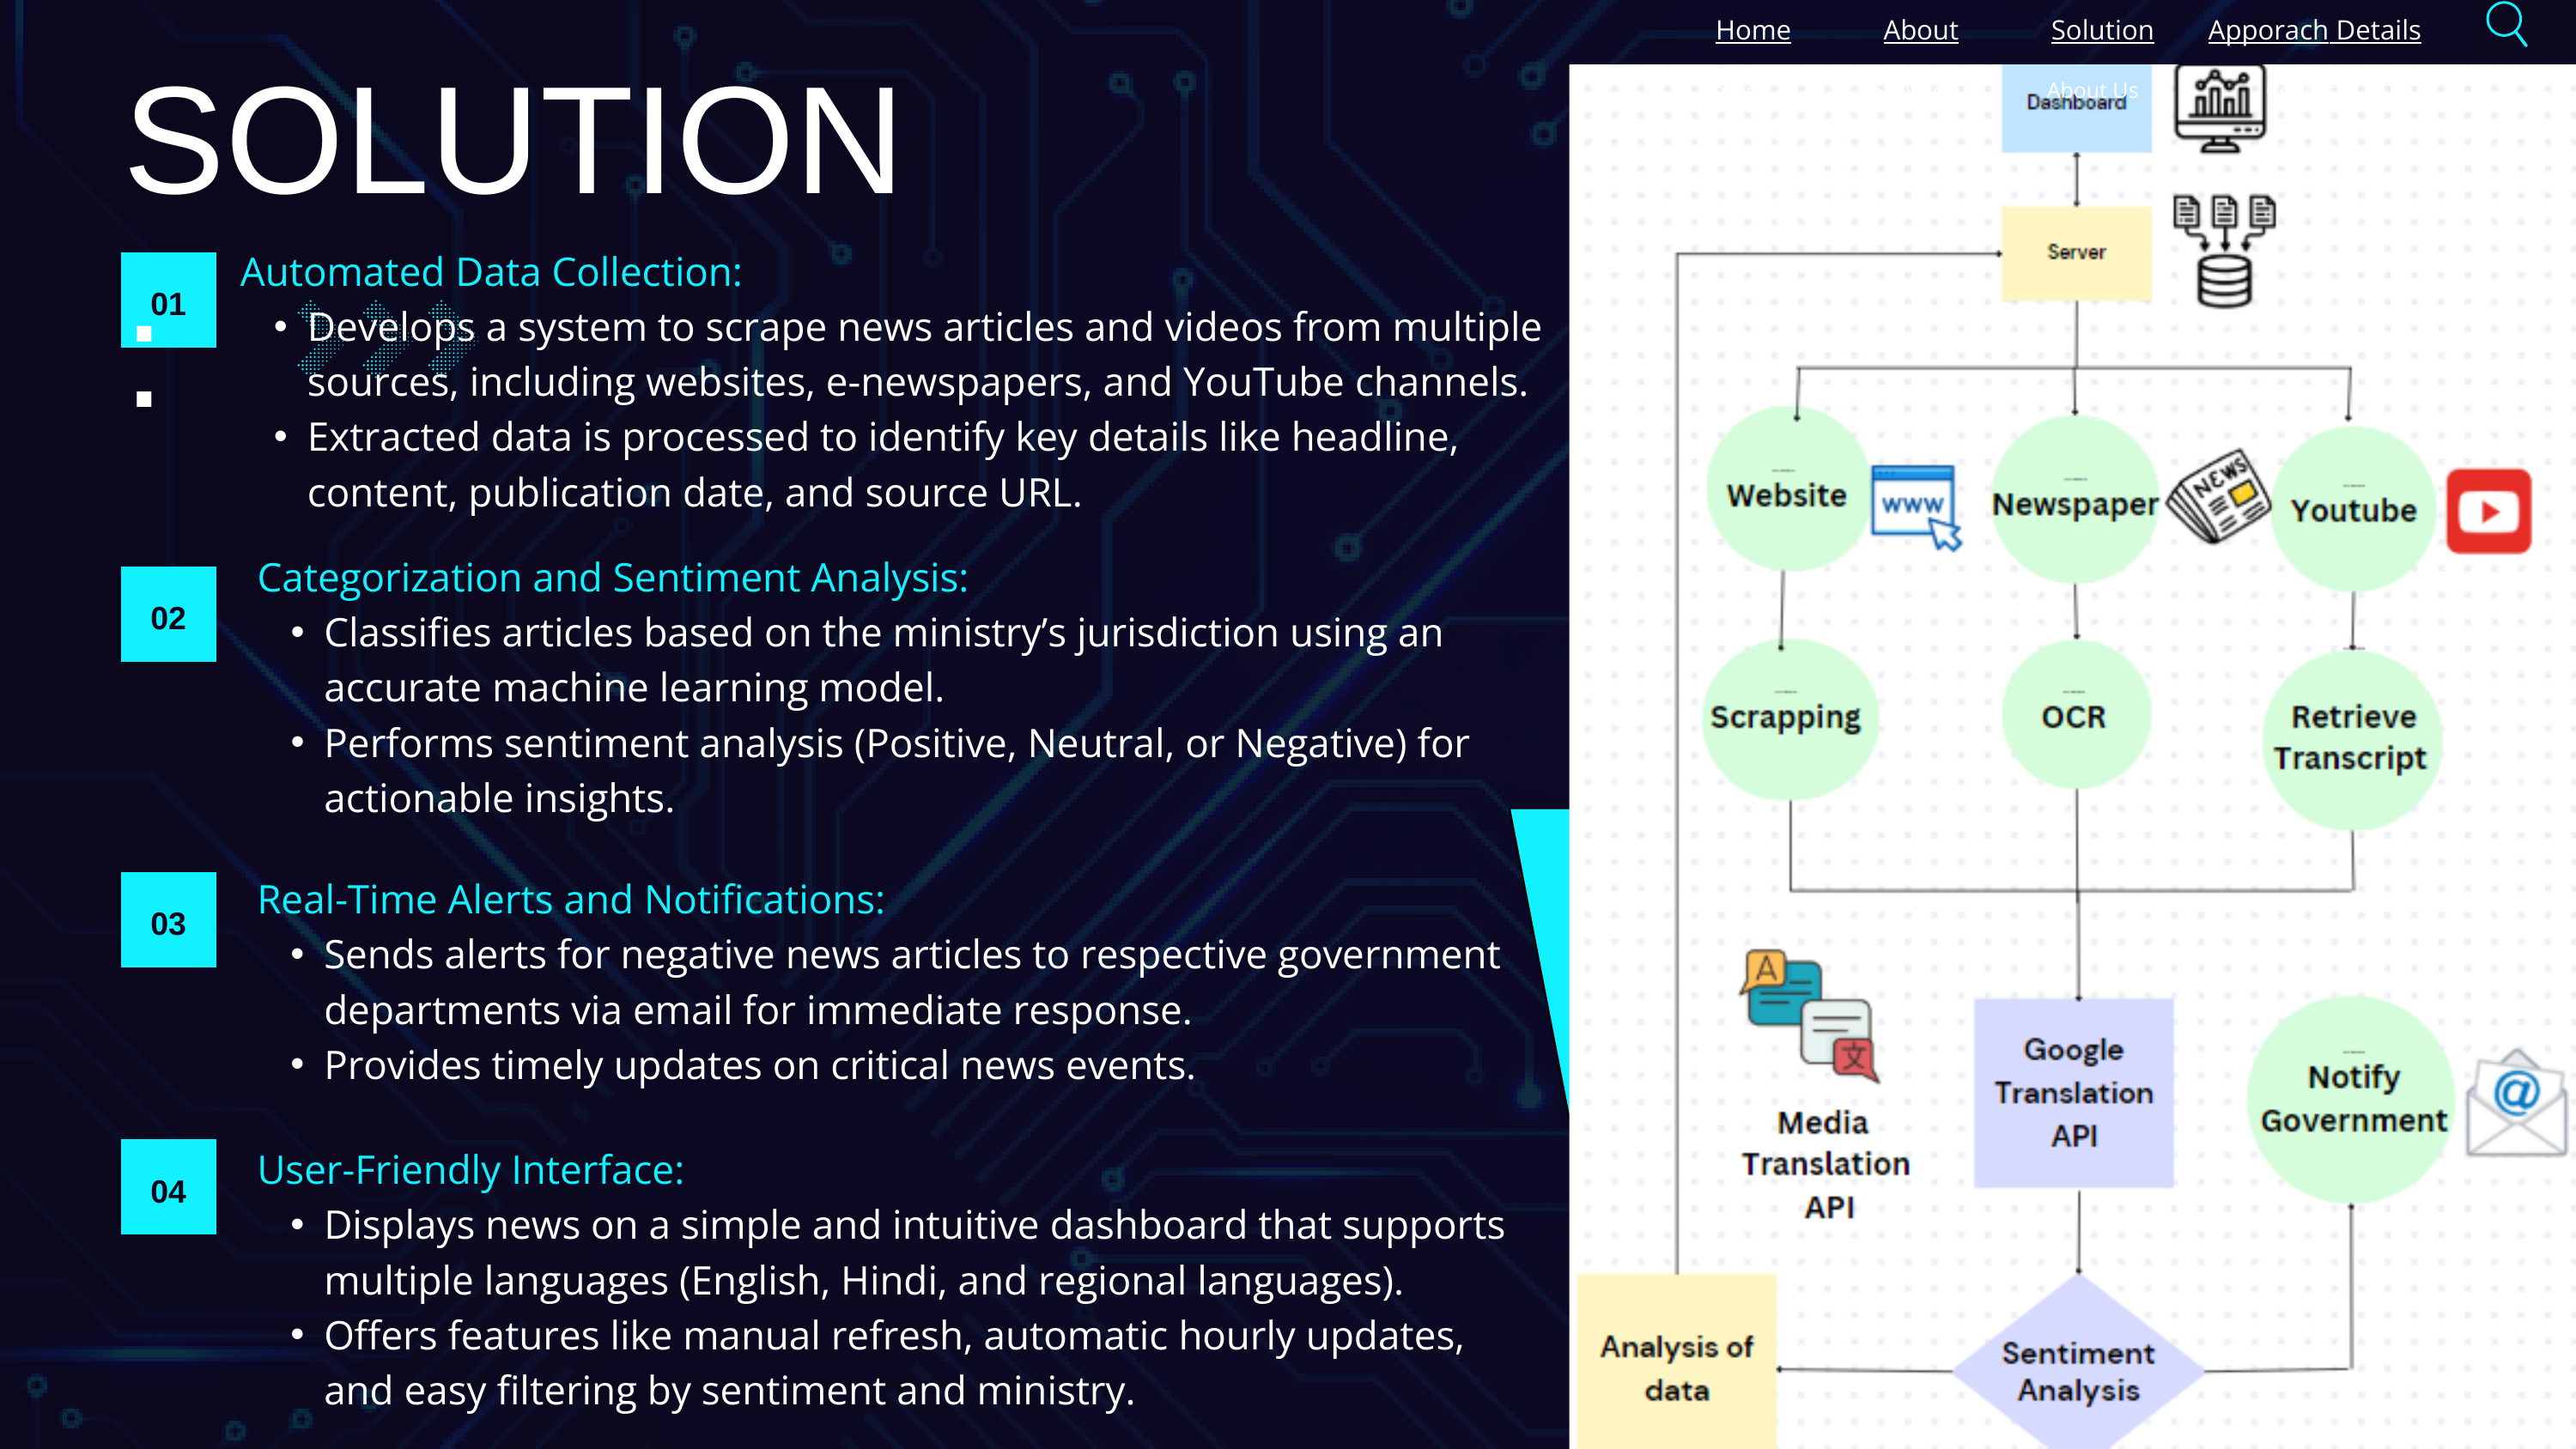

Home
About
Solution
Apporach Details
SOLUTION :

Home
Service
About Us
Contact
Automated Data Collection:
Develops a system to scrape news articles and videos from multiple sources, including websites, e-newspapers, and YouTube channels.
Extracted data is processed to identify key details like headline, content, publication date, and source URL.

01

Categorization and Sentiment Analysis:
Classifies articles based on the ministry’s jurisdiction using an accurate machine learning model.
Performs sentiment analysis (Positive, Neutral, or Negative) for actionable insights.

02

Real-Time Alerts and Notifications:
Sends alerts for negative news articles to respective government departments via email for immediate response.
Provides timely updates on critical news events.

03
User-Friendly Interface:
Displays news on a simple and intuitive dashboard that supports multiple languages (English, Hindi, and regional languages).
Offers features like manual refresh, automatic hourly updates, and easy filtering by sentiment and ministry.

04